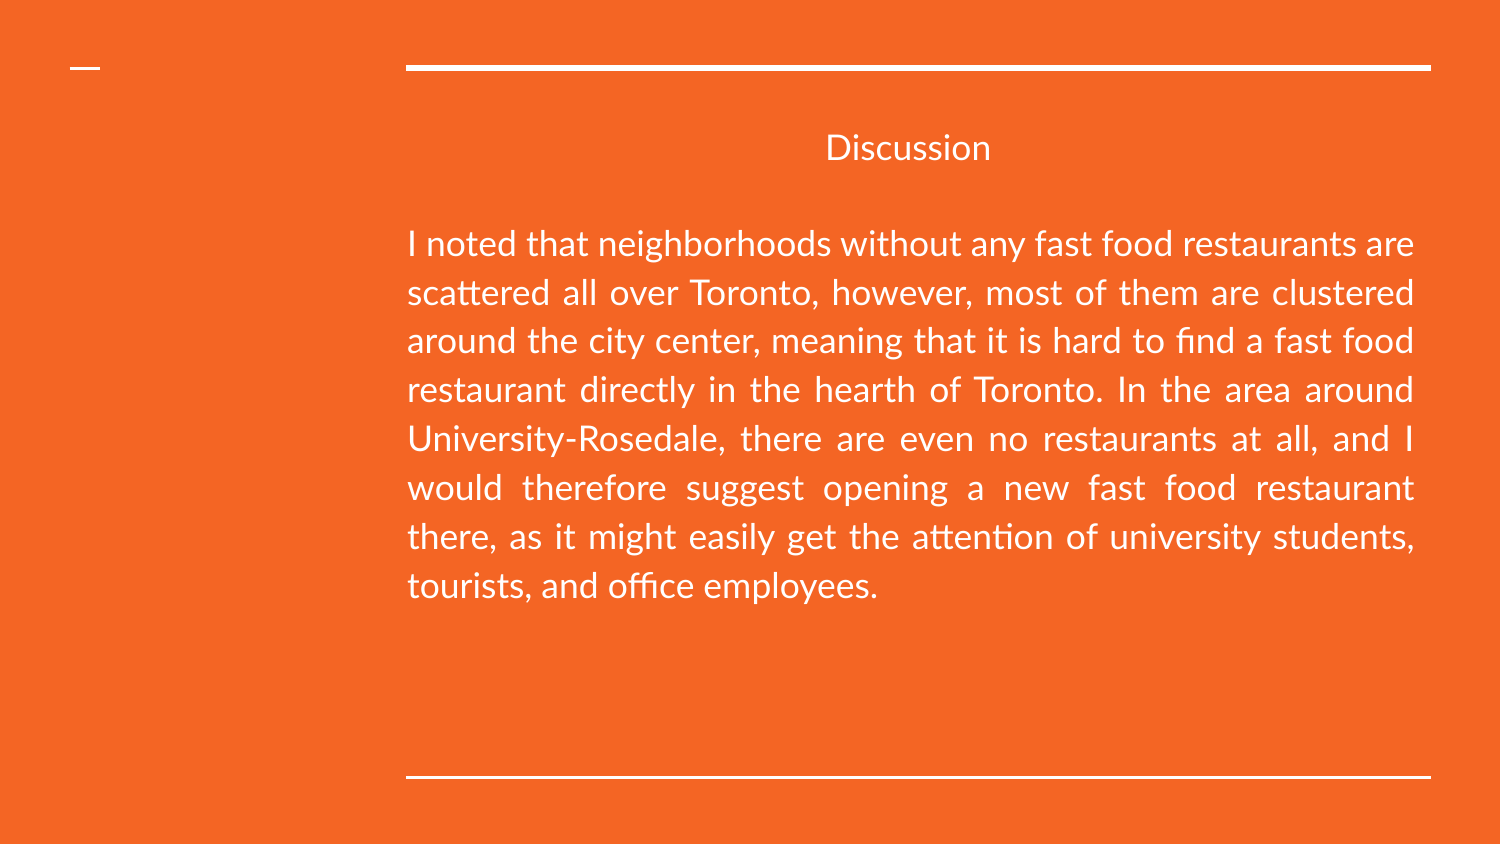

# Discussion
I noted that neighborhoods without any fast food restaurants are scattered all over Toronto, however, most of them are clustered around the city center, meaning that it is hard to find a fast food restaurant directly in the hearth of Toronto. In the area around University-Rosedale, there are even no restaurants at all, and I would therefore suggest opening a new fast food restaurant there, as it might easily get the attention of university students, tourists, and office employees.